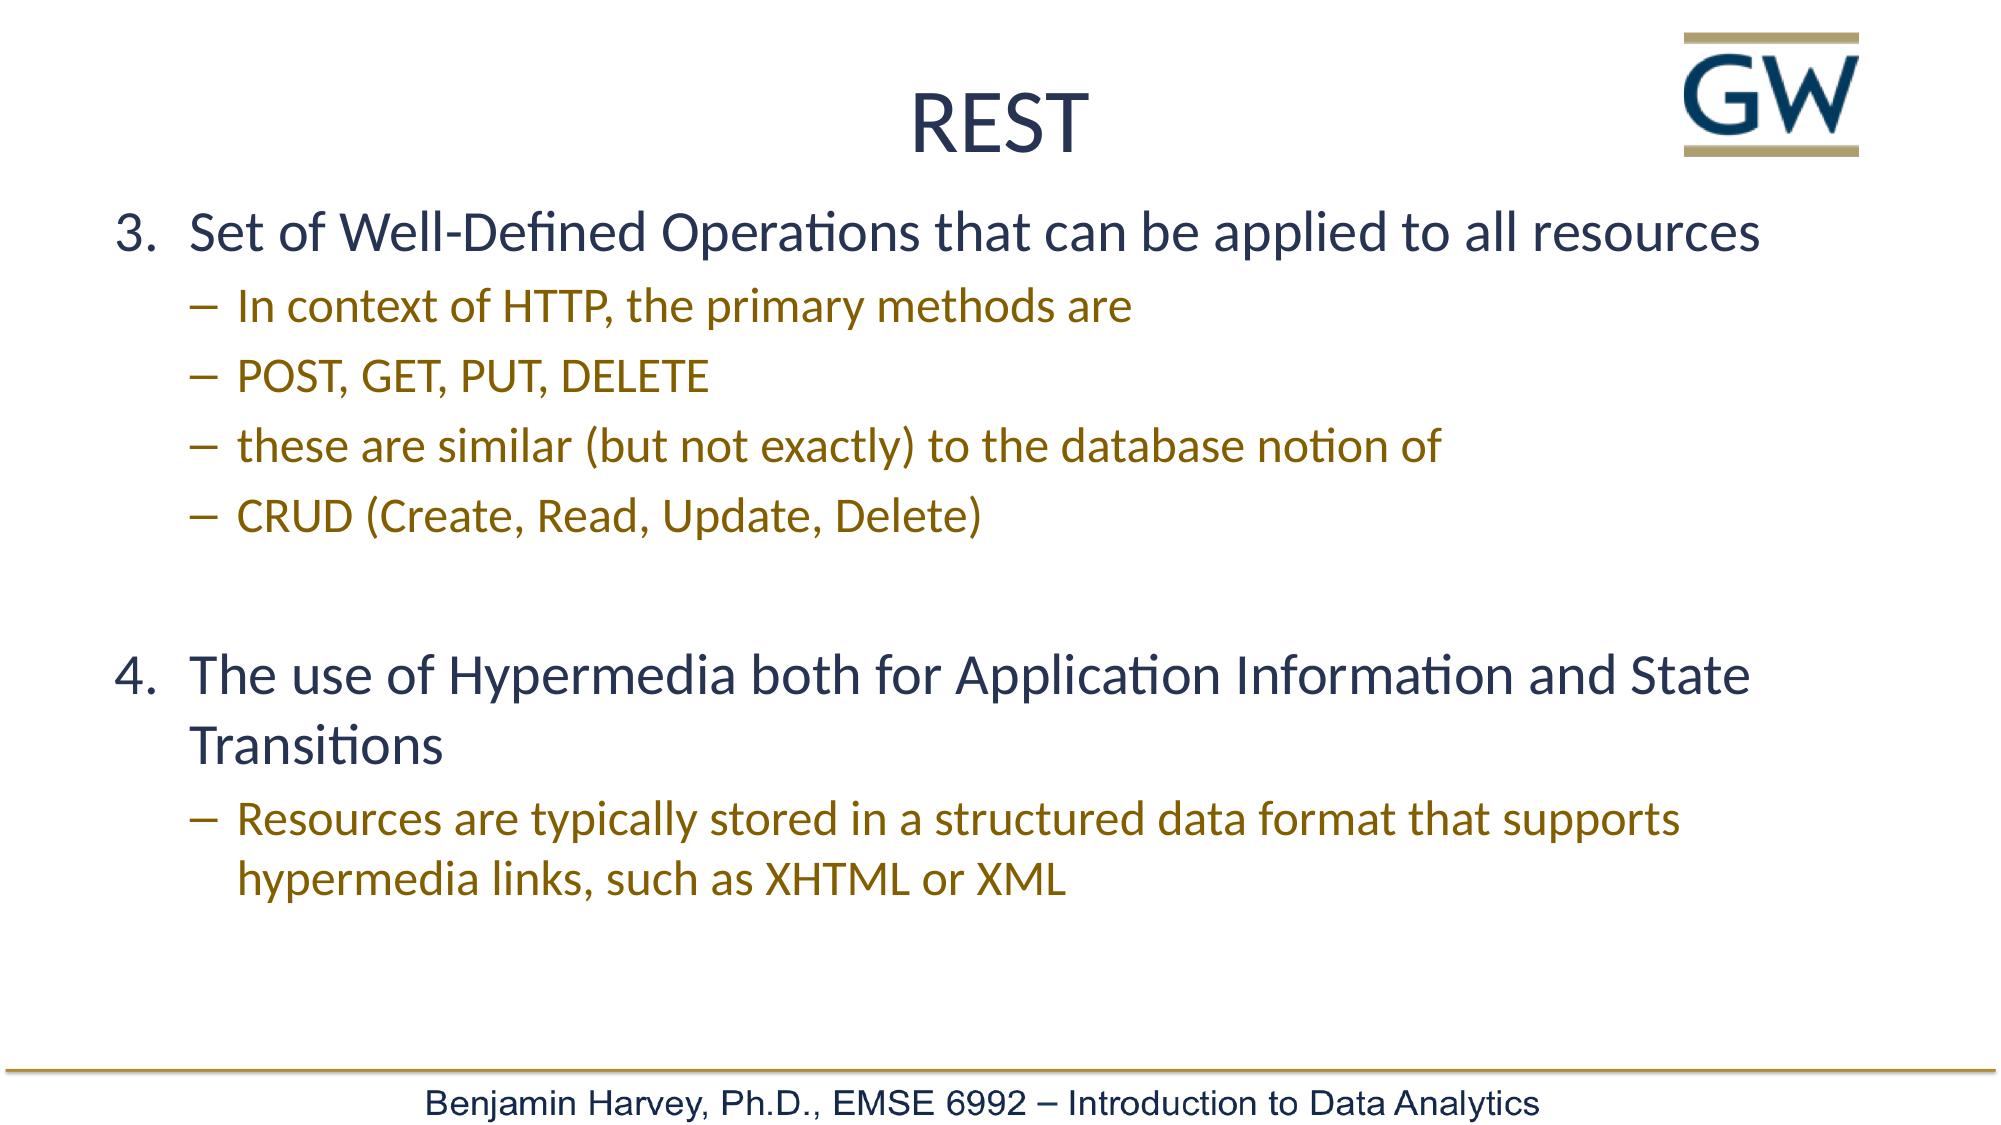

# REST
Set of Well-Defined Operations that can be applied to all resources
In context of HTTP, the primary methods are
POST, GET, PUT, DELETE
these are similar (but not exactly) to the database notion of
CRUD (Create, Read, Update, Delete)

The use of Hypermedia both for Application Information and State Transitions
Resources are typically stored in a structured data format that supports hypermedia links, such as XHTML or XML